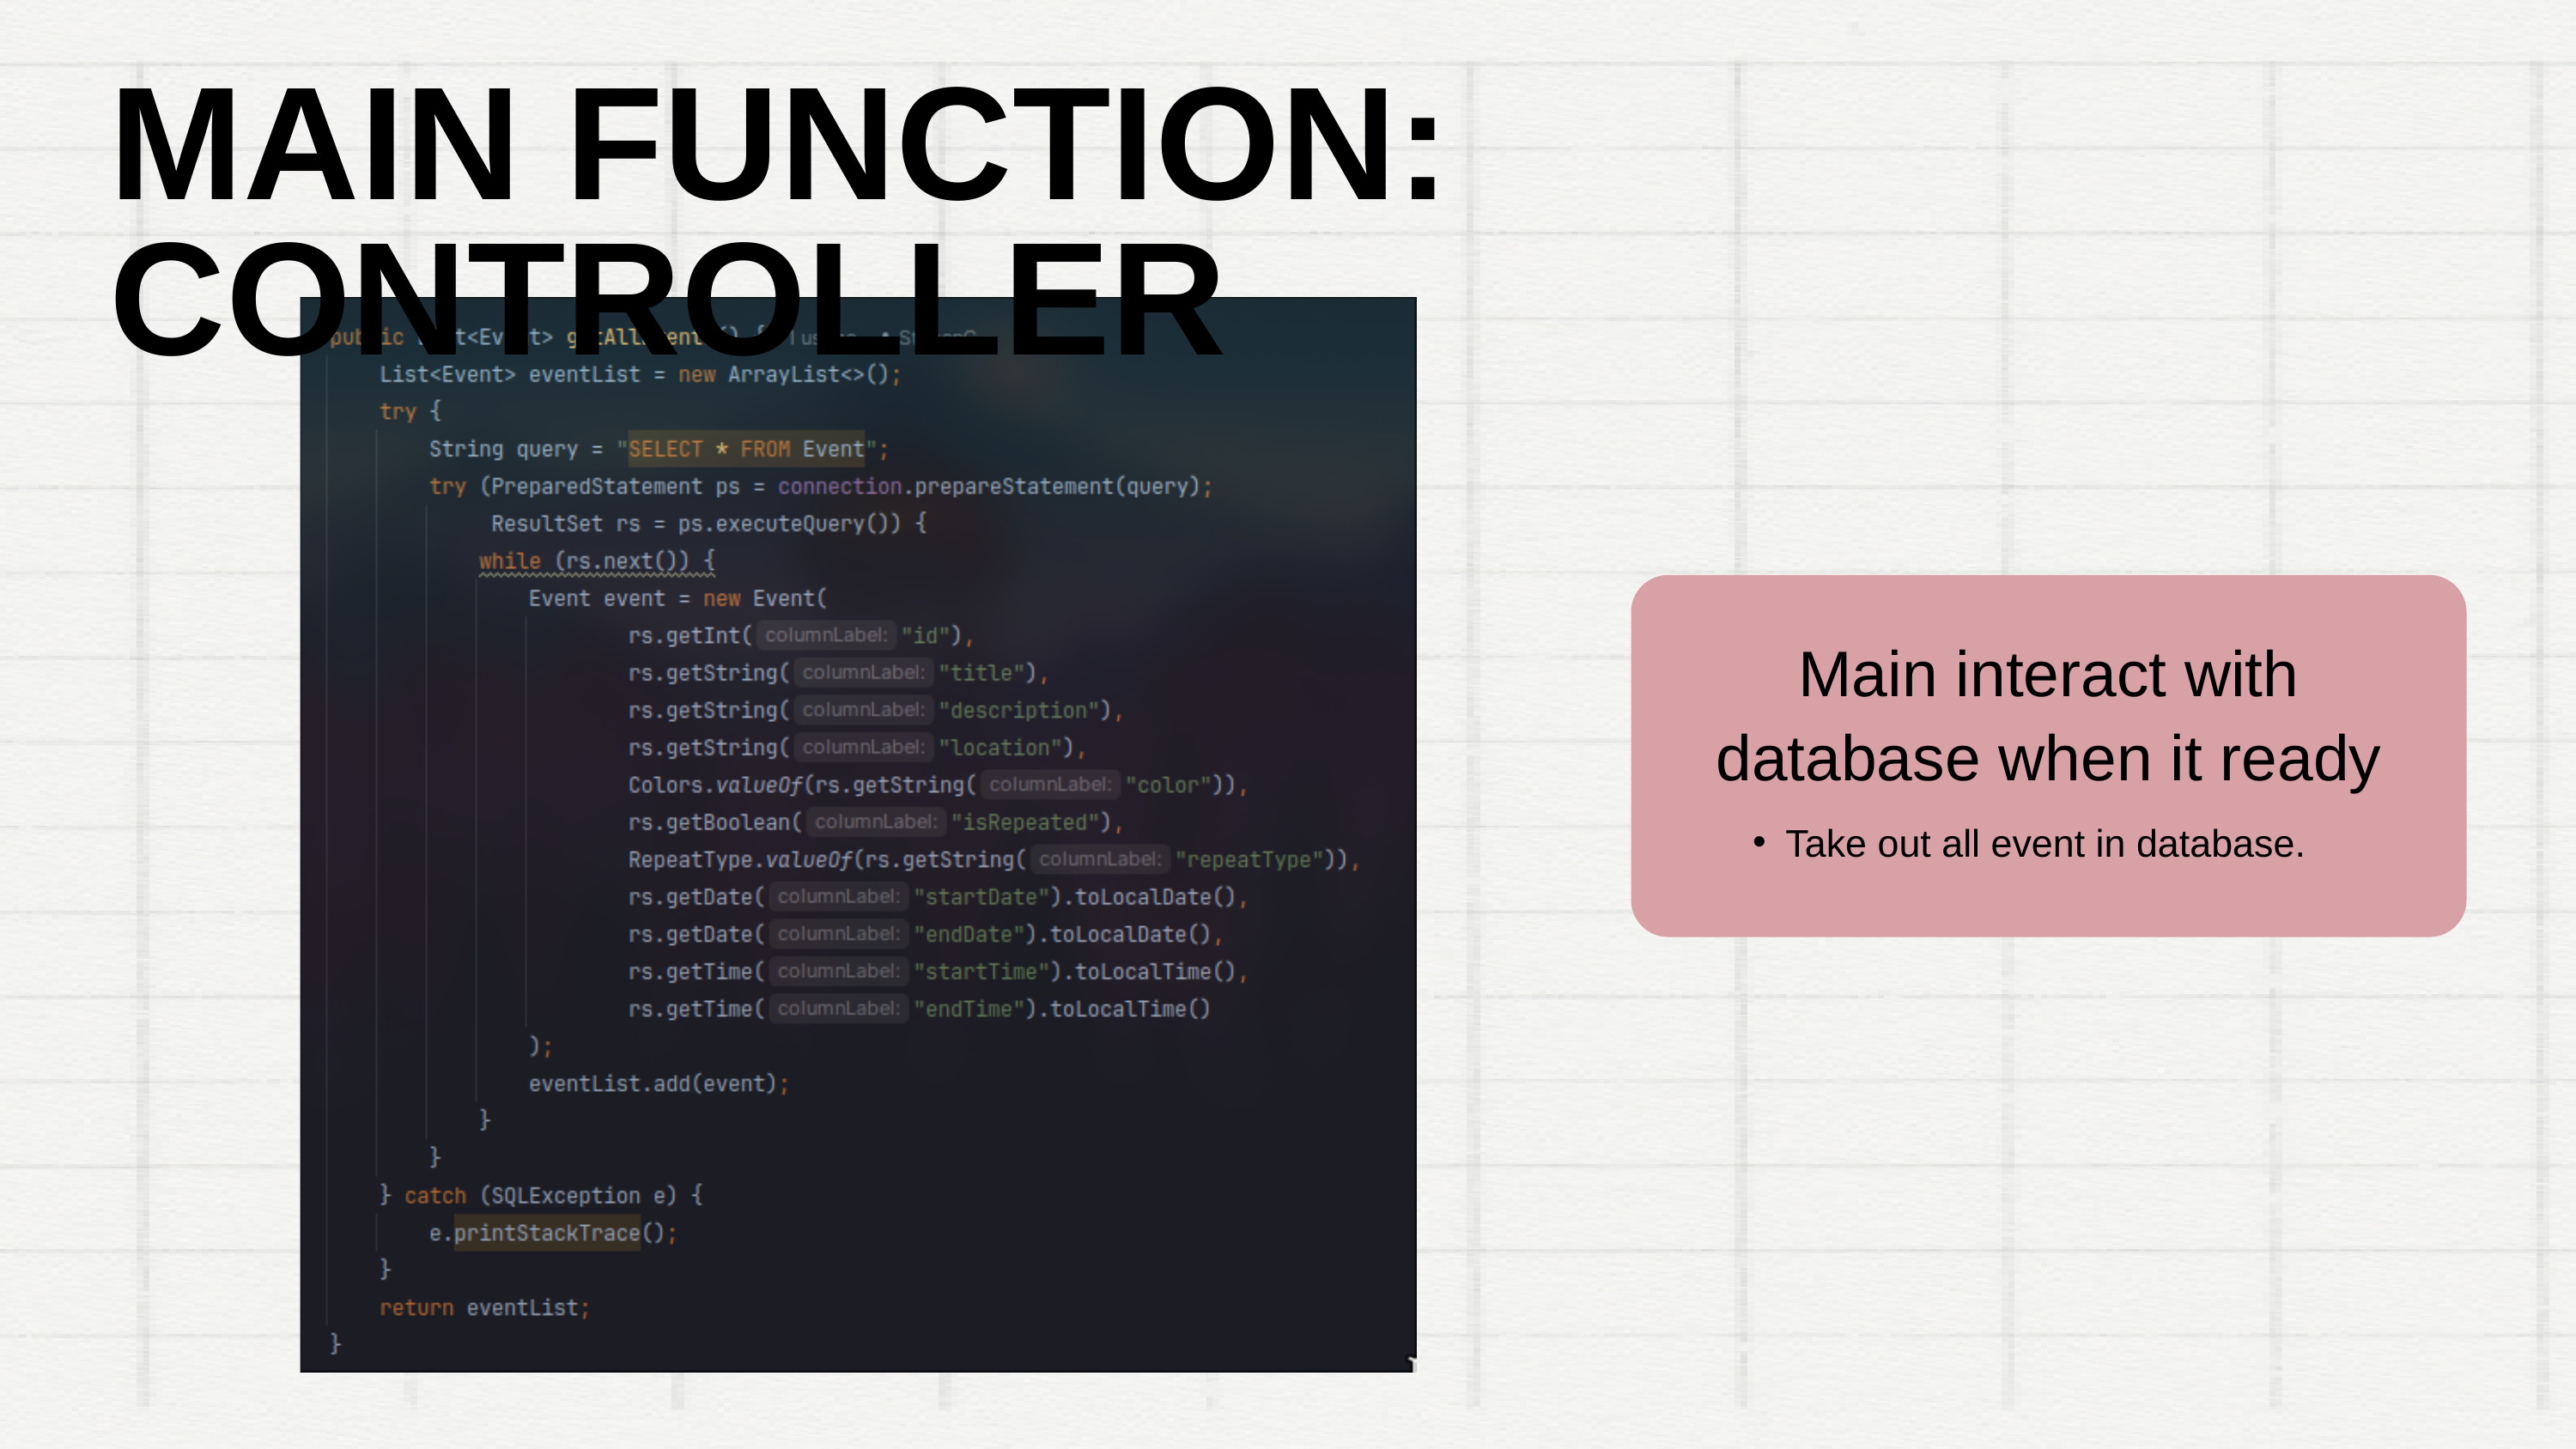

MAIN FUNCTION: CONTROLLER

Main interact with database when it ready
Take out all event in database.